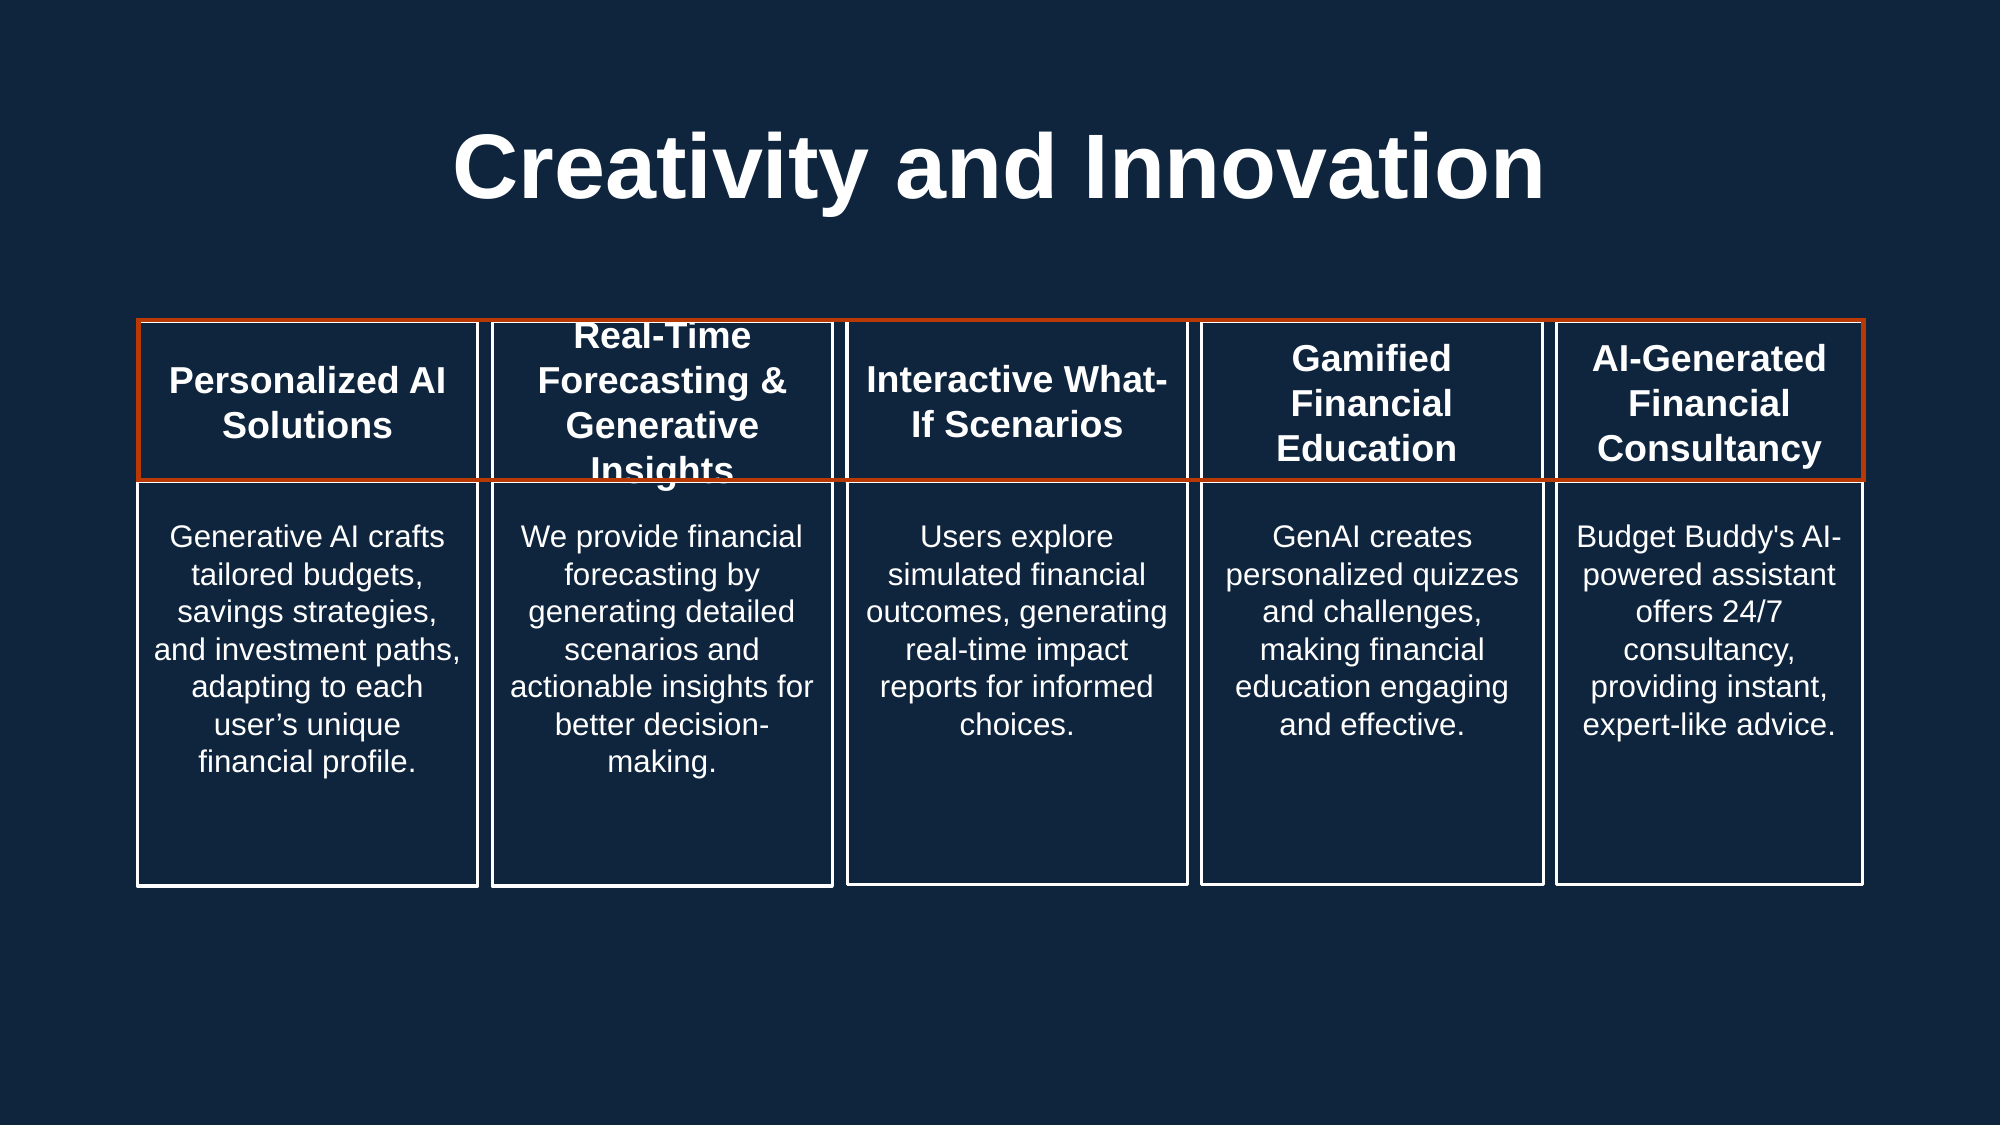

# Creativity and Innovation

Interactive What-If Scenarios
Personalized AI Solutions
Real-Time Forecasting & Generative Insights
Gamified Financial Education
AI-Generated Financial Consultancy
Generative AI crafts tailored budgets, savings strategies, and investment paths, adapting to each user’s unique financial profile.
We provide financial forecasting by generating detailed scenarios and actionable insights for better decision-making.
Users explore simulated financial outcomes, generating real-time impact reports for informed choices.
GenAI creates personalized quizzes and challenges, making financial education engaging and effective.
Budget Buddy's AI-powered assistant offers 24/7 consultancy, providing instant, expert-like advice.